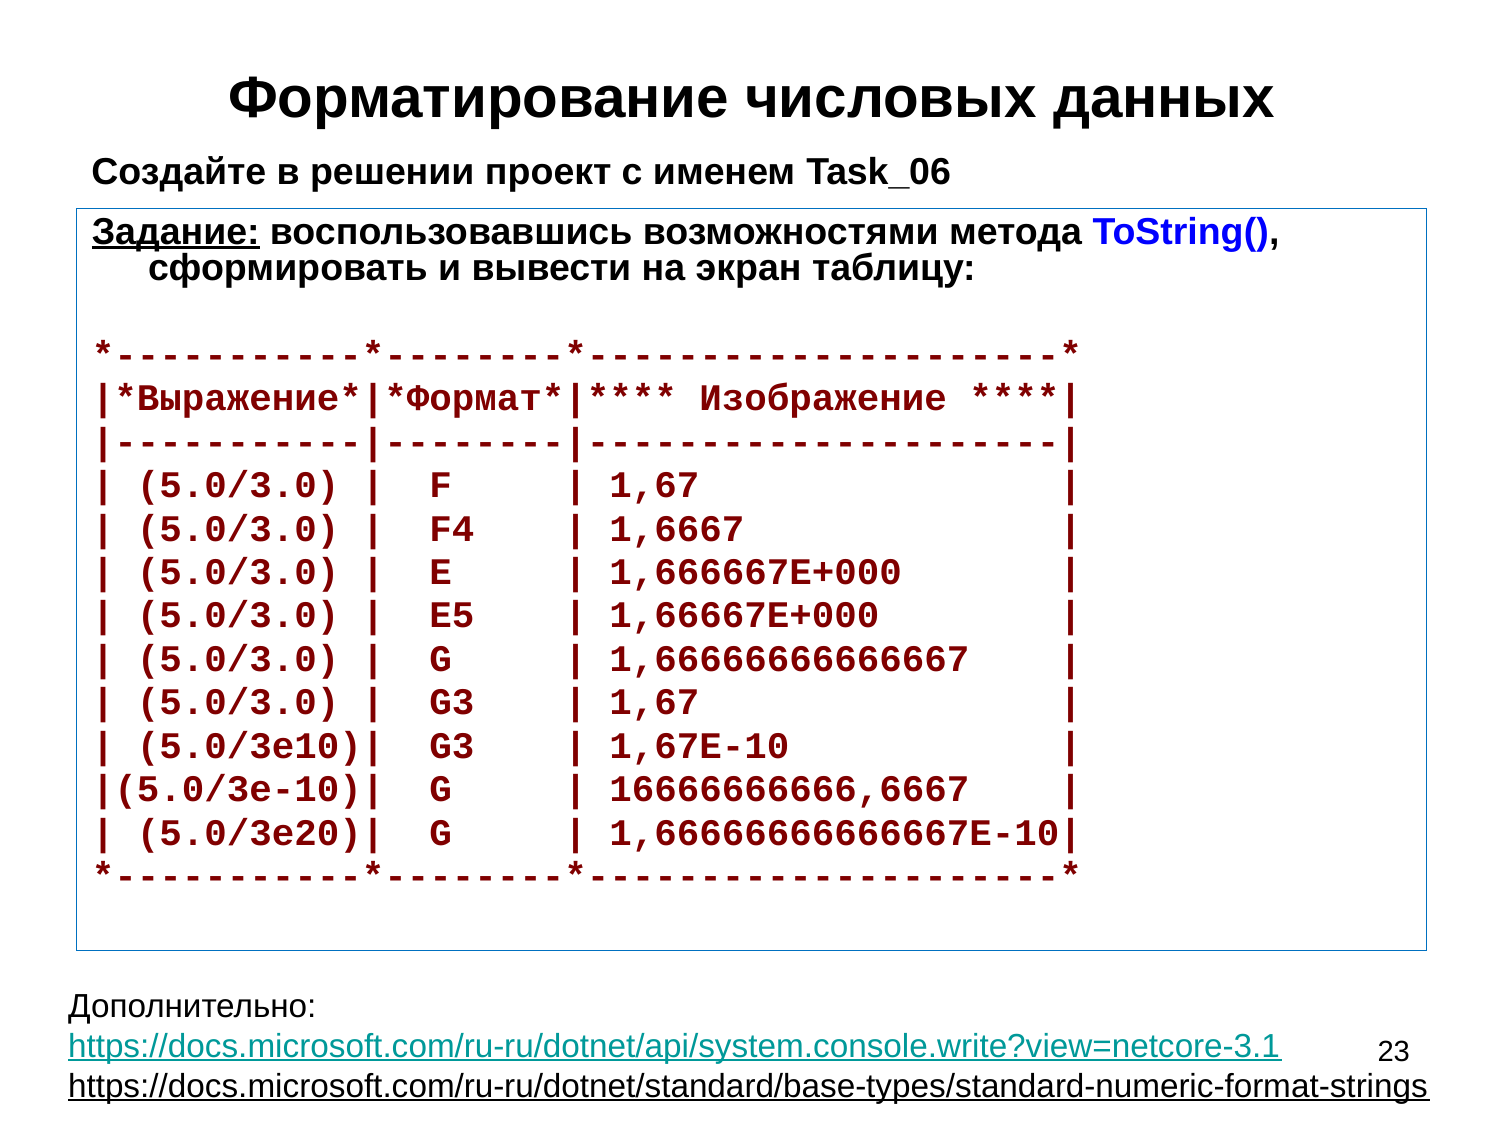

# Форматирование числовых данных
Создайте в решении проект с именем Task_06
Задание: воспользовавшись возможностями метода ToString(), сформировать и вывести на экран таблицу:

*-----------*--------*---------------------*
|*Выражение*|*Формат*|**** Изображение ****|
|-----------|--------|---------------------|
| (5.0/3.0) |  F     | 1,67                |
| (5.0/3.0) |  F4    | 1,6667              |
| (5.0/3.0) |  E     | 1,666667E+000       |
| (5.0/3.0) |  E5    | 1,66667E+000        |
| (5.0/3.0) |  G     | 1,66666666666667    |
| (5.0/3.0) |  G3    | 1,67                |
| (5.0/3e10)|  G3    | 1,67E-10            |
|(5.0/3e-10)|  G     | 16666666666,6667    |
| (5.0/3e20)|  G     | 1,66666666666667E-10|
*-----------*--------*---------------------*
Дополнительно:
https://docs.microsoft.com/ru-ru/dotnet/api/system.console.write?view=netcore-3.1
https://docs.microsoft.com/ru-ru/dotnet/standard/base-types/standard-numeric-format-strings
   23